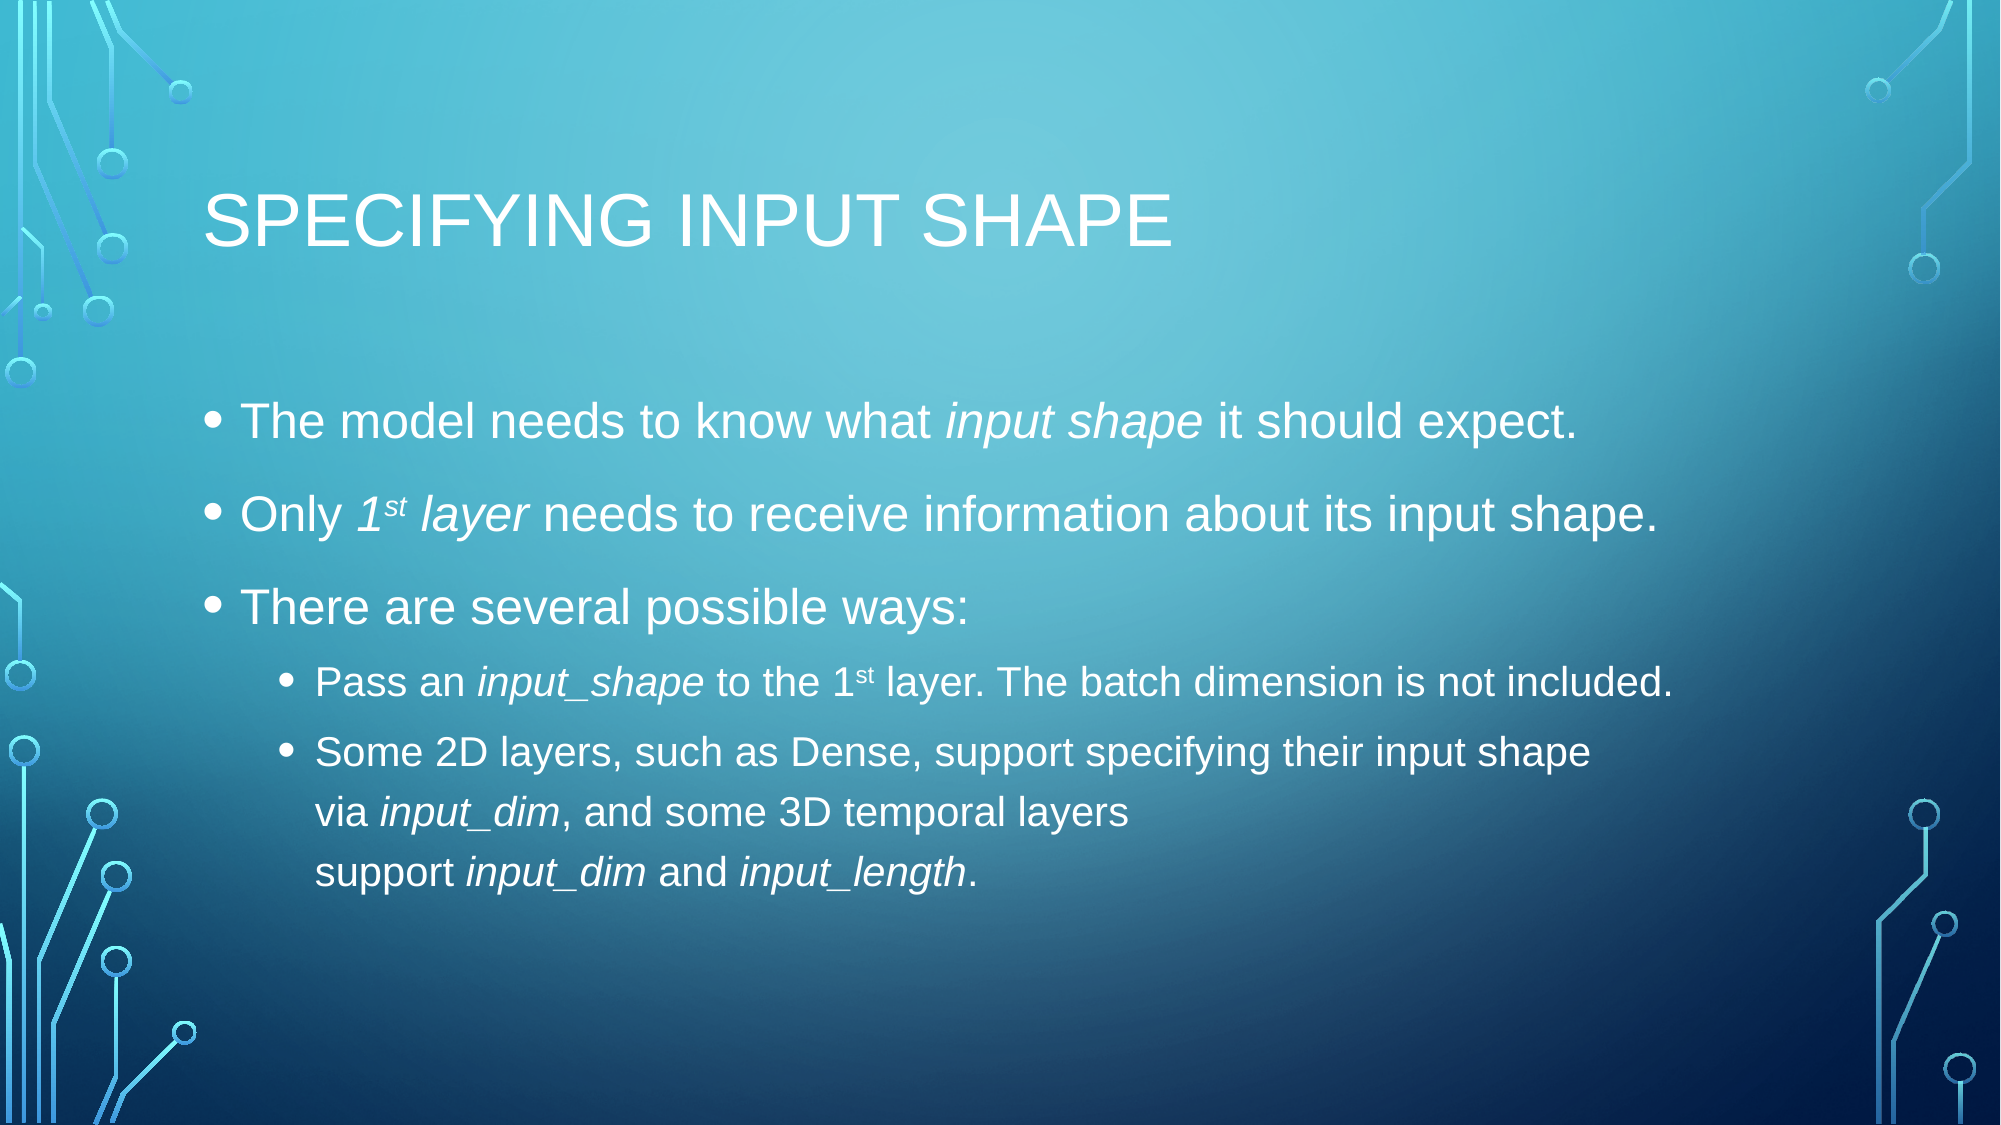

# Specifying input shape
The model needs to know what input shape it should expect.
Only 1st layer needs to receive information about its input shape.
There are several possible ways:
Pass an input_shape to the 1st layer. The batch dimension is not included.
Some 2D layers, such as Dense, support specifying their input shape via input_dim, and some 3D temporal layers support input_dim and input_length.